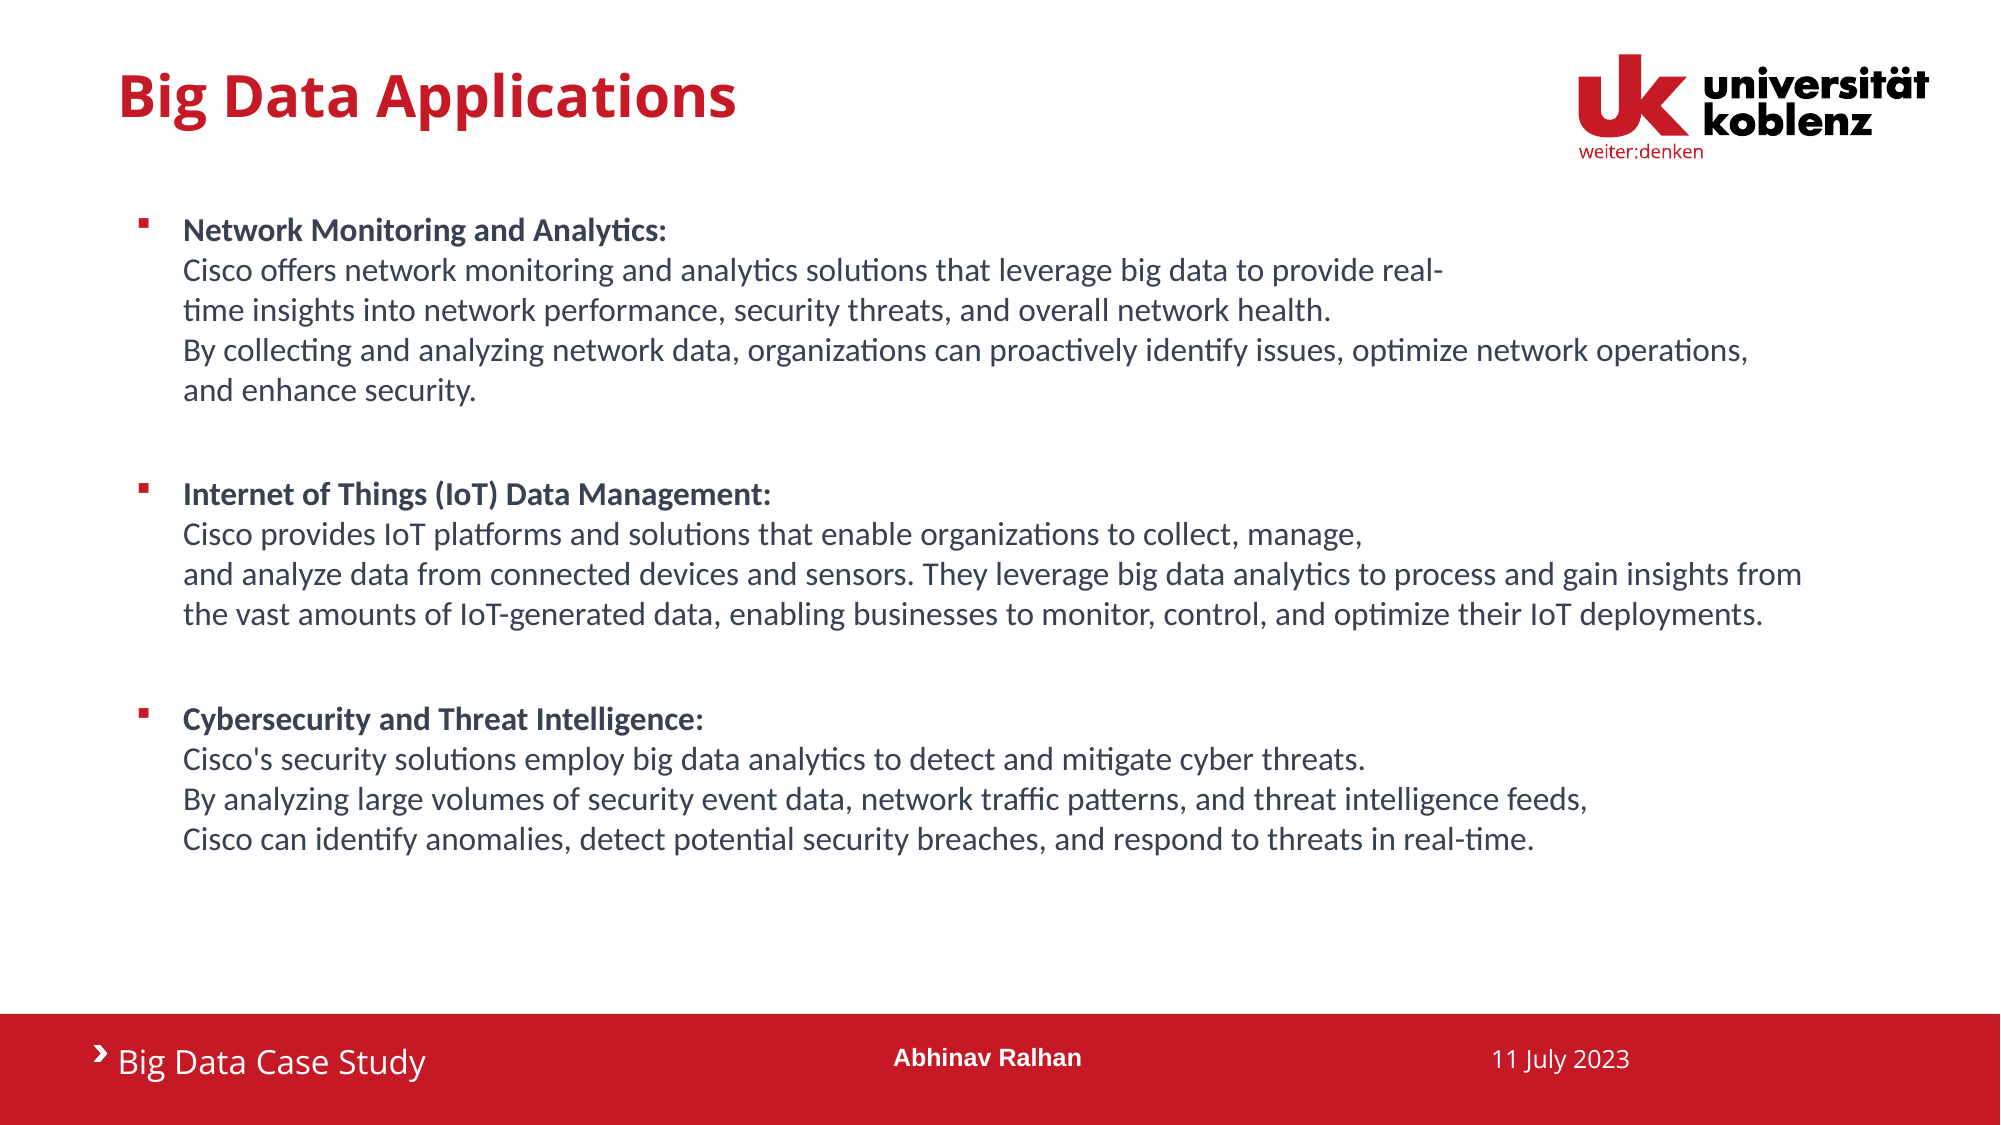

# Big Data Applications
​Network Monitoring and Analytics: Cisco offers network monitoring and analytics solutions that leverage big data to provide real-time insights into network performance, security threats, and overall network health. By collecting and analyzing network data, organizations can proactively identify issues, optimize network operations, and enhance security.​
Internet of Things (IoT) Data Management: Cisco provides IoT platforms and solutions that enable organizations to collect, manage, and analyze data from connected devices and sensors. They leverage big data analytics to process and gain insights from the vast amounts of IoT-generated data, enabling businesses to monitor, control, and optimize their IoT deployments.​
Cybersecurity and Threat Intelligence: 
Cisco's security solutions employ big data analytics to detect and mitigate cyber threats. By analyzing large volumes of security event data, network traffic patterns, and threat intelligence feeds, Cisco can identify anomalies, detect potential security breaches, and respond to threats in real-time.​